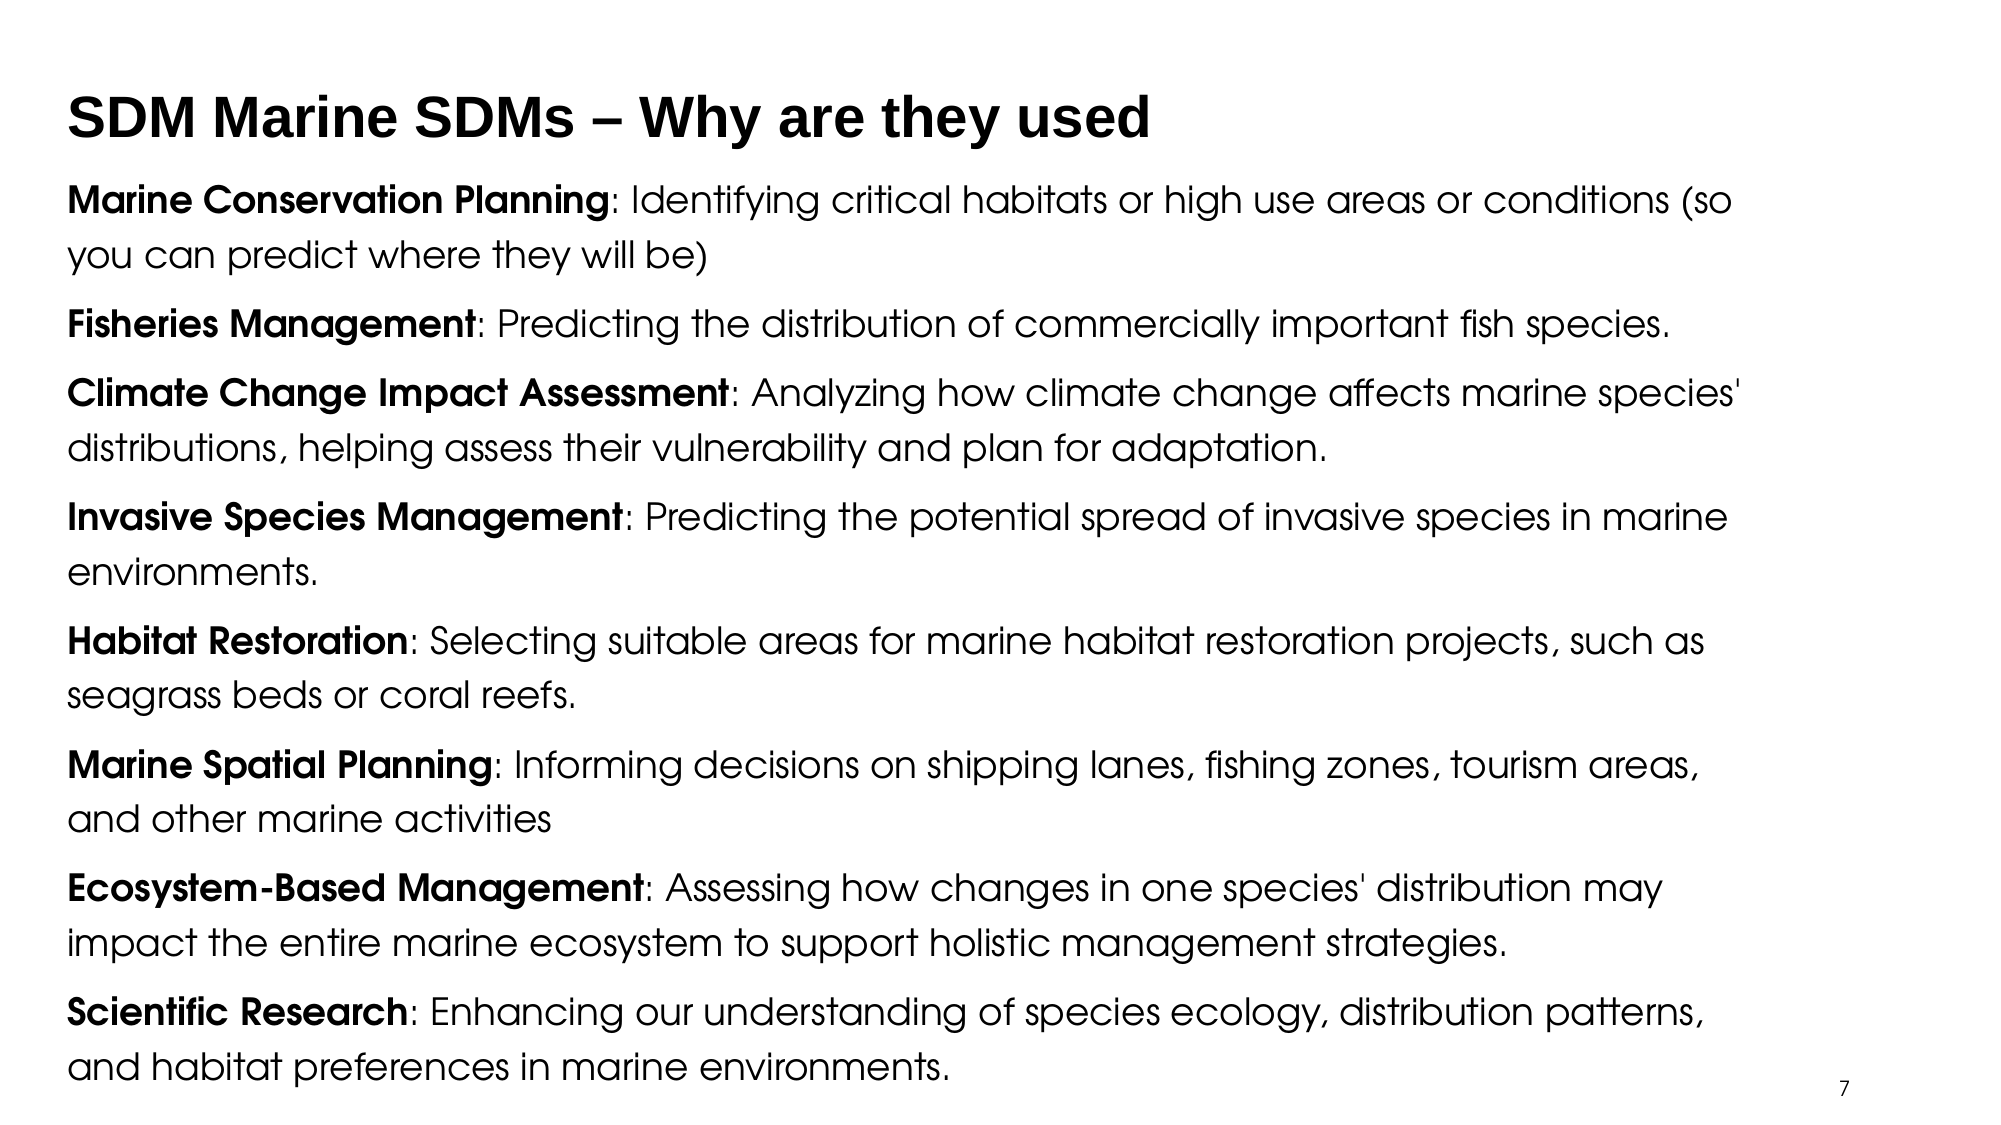

# SDM Marine SDMs – Why are they used
Marine Conservation Planning: Identifying critical habitats or high use areas or conditions (so you can predict where they will be)
Fisheries Management: Predicting the distribution of commercially important fish species.
Climate Change Impact Assessment: Analyzing how climate change affects marine species' distributions, helping assess their vulnerability and plan for adaptation.
Invasive Species Management: Predicting the potential spread of invasive species in marine environments.
Habitat Restoration: Selecting suitable areas for marine habitat restoration projects, such as seagrass beds or coral reefs.
Marine Spatial Planning: Informing decisions on shipping lanes, fishing zones, tourism areas, and other marine activities
Ecosystem-Based Management: Assessing how changes in one species' distribution may impact the entire marine ecosystem to support holistic management strategies.
Scientific Research: Enhancing our understanding of species ecology, distribution patterns, and habitat preferences in marine environments.
7